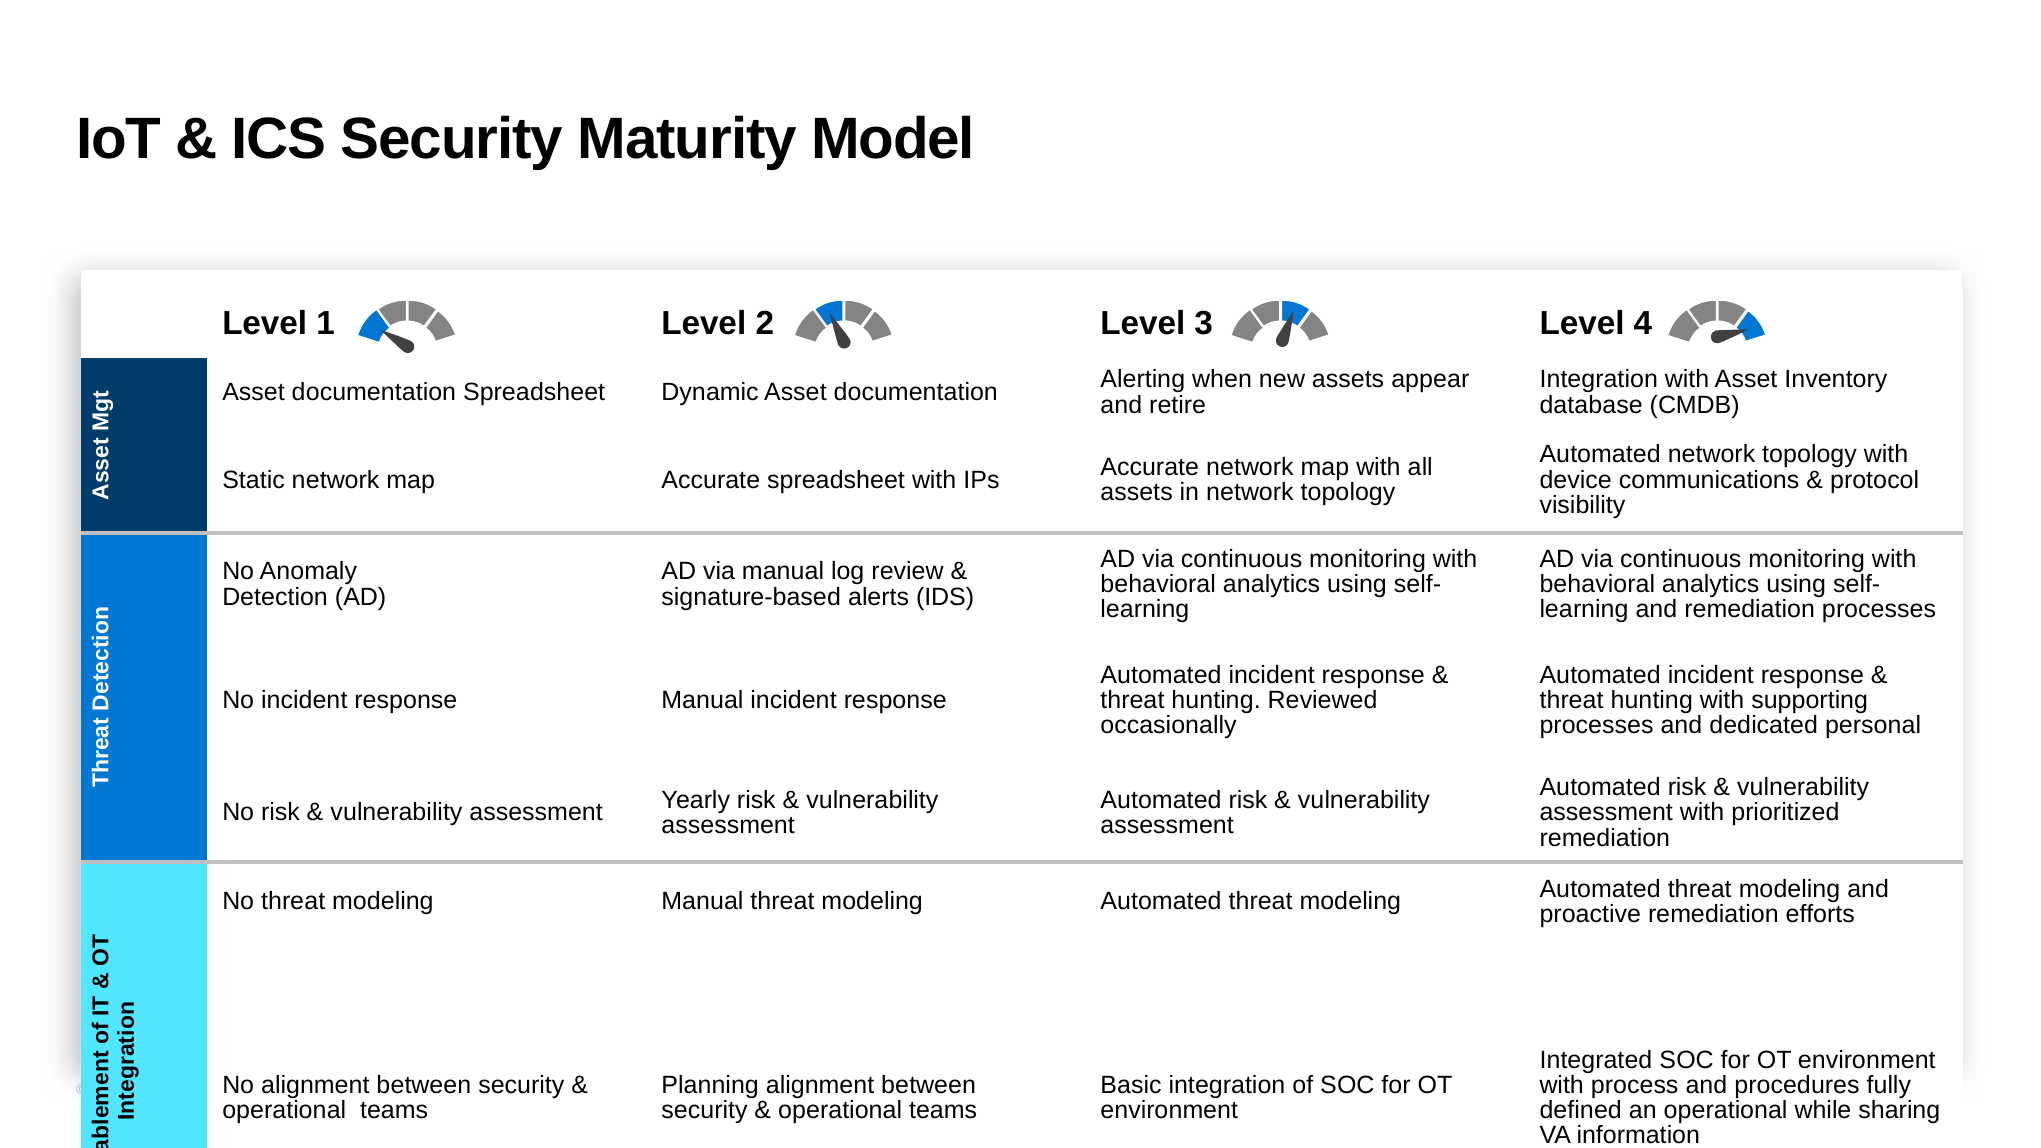

# IoT & ICS Security Maturity Model

|  | Level 1 | Level 2 | Level 3 | Level 4 |
| --- | --- | --- | --- | --- |
| Asset Mgt | Asset documentation Spreadsheet | Dynamic Asset documentation | Alerting when new assets appear and retire | Integration with Asset Inventory database (CMDB) |
|  | Static network map | Accurate spreadsheet with IPs | Accurate network map with all assets in network topology | Automated network topology with device communications & protocol visibility |
| Threat Detection | No Anomaly Detection (AD) | AD via manual log review & signature-based alerts (IDS) | AD via continuous monitoring with behavioral analytics using self-learning | AD via continuous monitoring with behavioral analytics using self-learning and remediation processes |
|  | No incident response | Manual incident response | Automated incident response & threat hunting. Reviewed occasionally | Automated incident response & threat hunting with supporting processes and dedicated personal |
|  | No risk & vulnerability assessment | Yearly risk & vulnerability assessment | Automated risk & vulnerability assessment | Automated risk & vulnerability assessment with prioritized remediation |
| Enablement of IT & OT Integration | No threat modeling | Manual threat modeling | Automated threat modeling | Automated threat modeling and proactive remediation efforts |
|  | No alignment between security & operational teams | Planning alignment between security & operational teams | Basic integration of SOC for OT environment | Integrated SOC for OT environment with process and procedures fully defined an operational while sharing VA information |